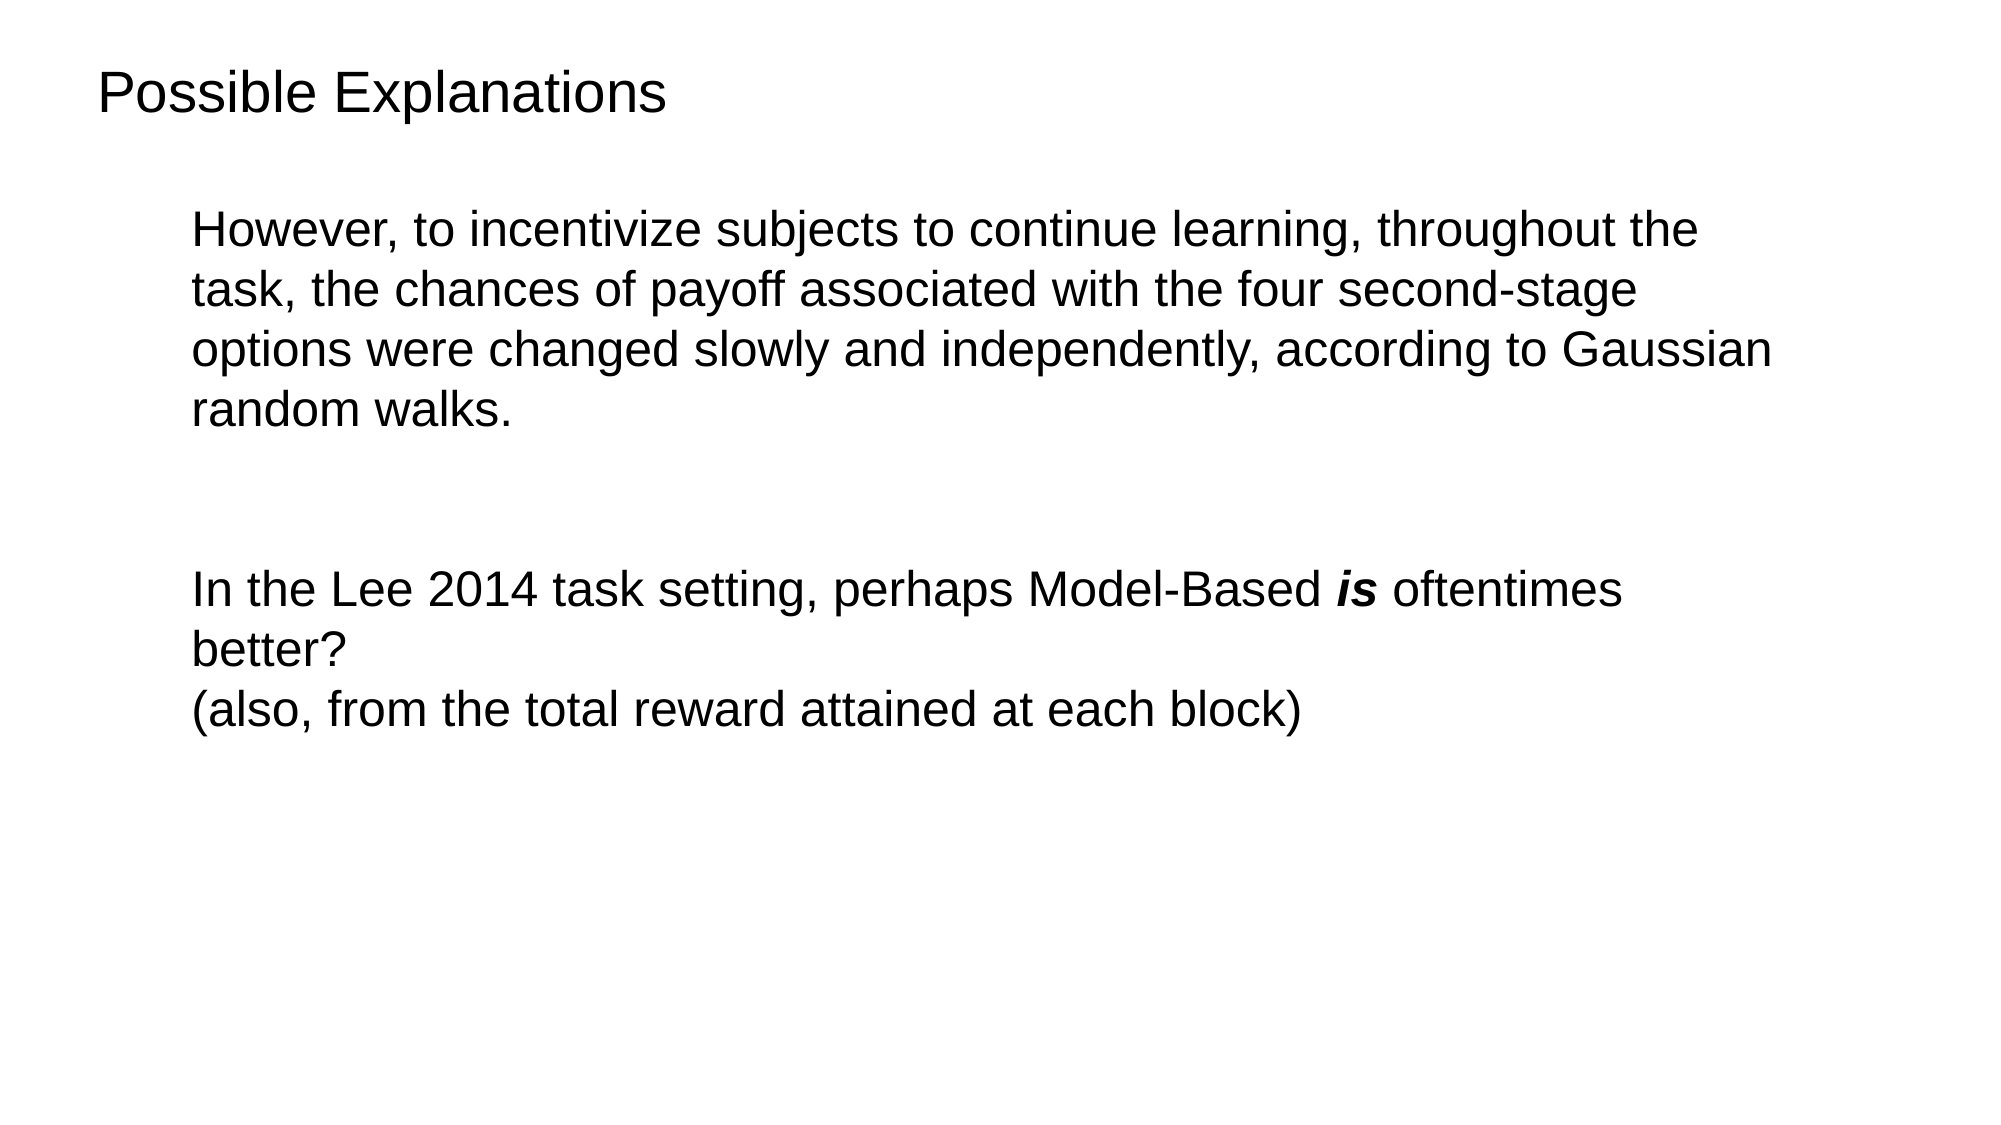

Possible Explanations
However, to incentivize subjects to continue learning, throughout the task, the chances of payoff associated with the four second-stage options were changed slowly and independently, according to Gaussian random walks.

In the Lee 2014 task setting, perhaps Model-Based is oftentimes better?
(also, from the total reward attained at each block)